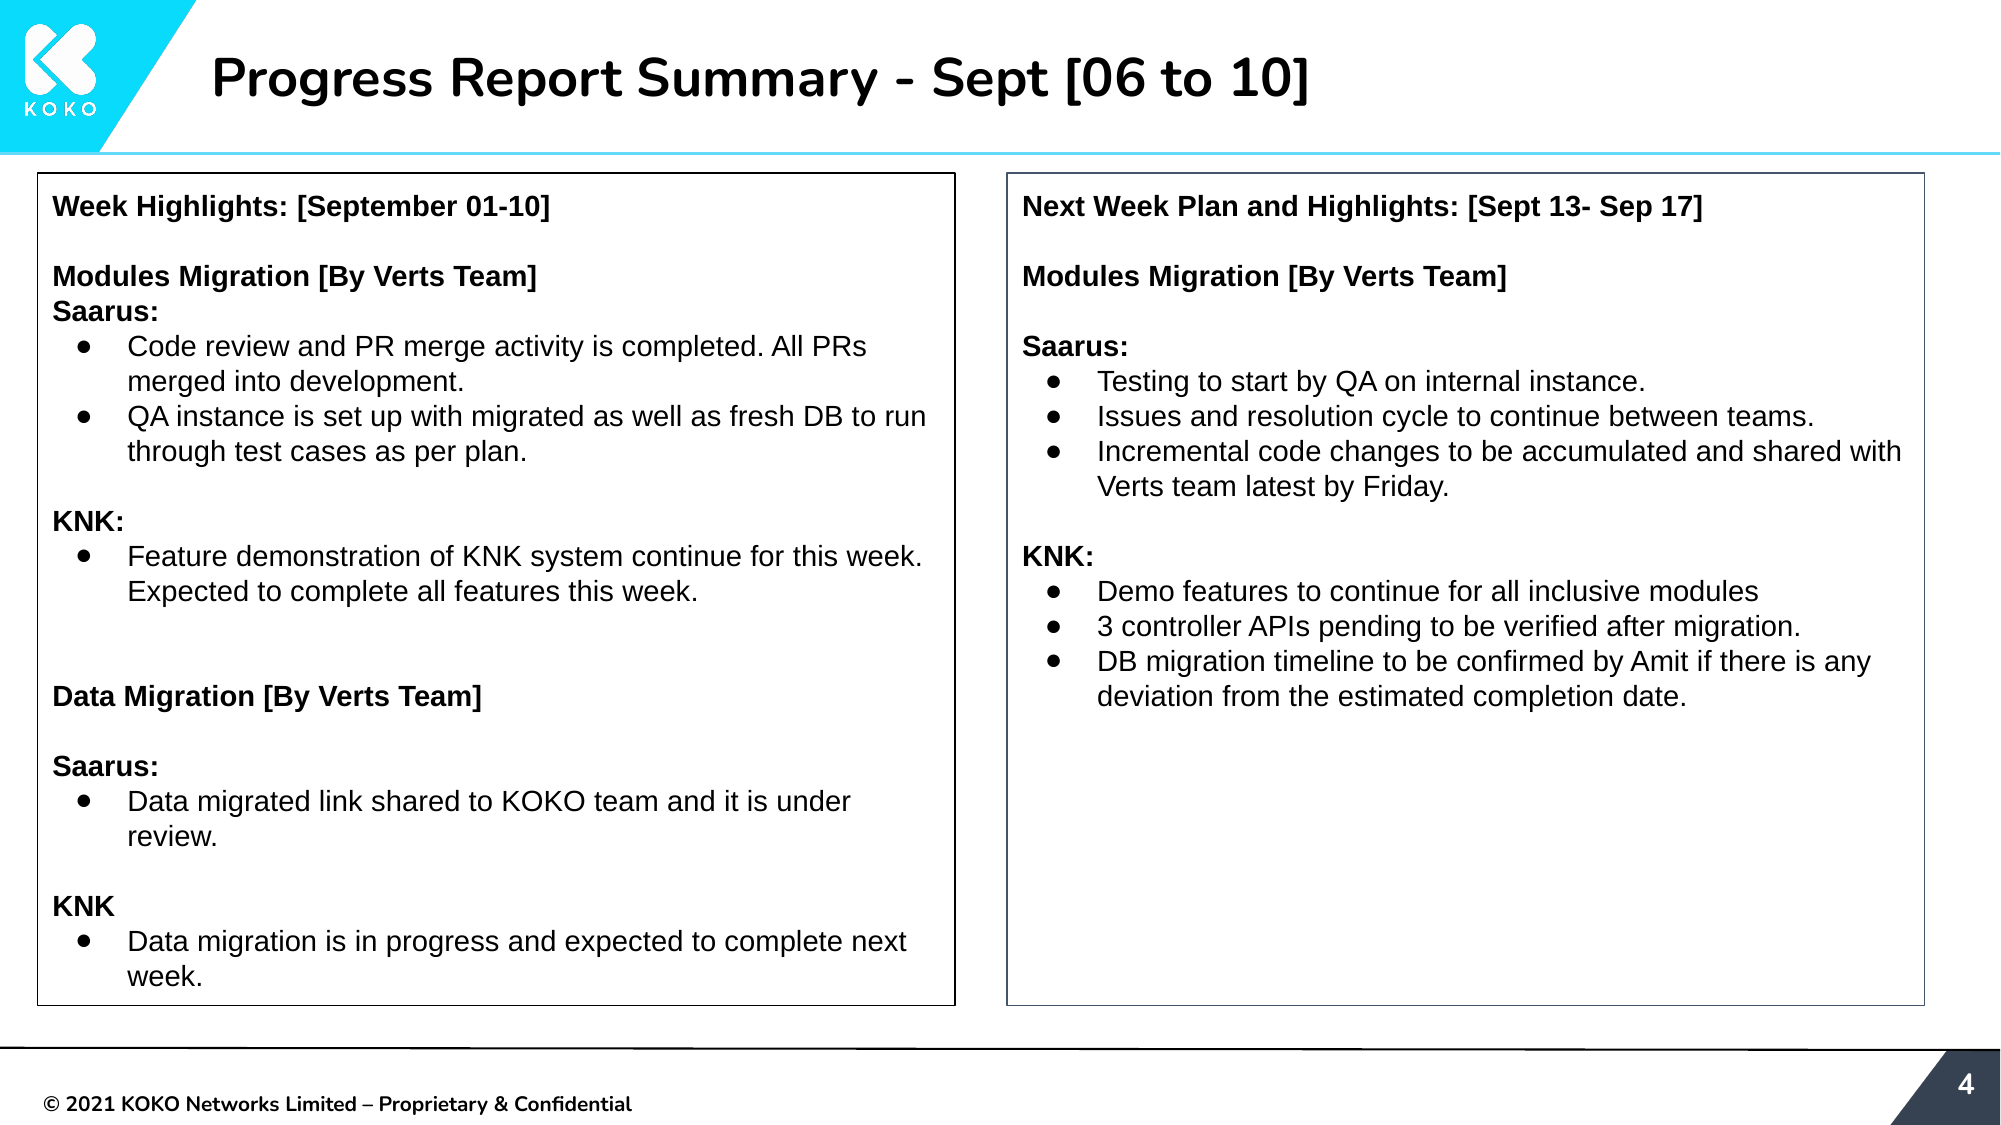

# Progress Report Summary - Sept [06 to 10]
Week Highlights: [September 01-10]

Modules Migration [By Verts Team]
Saarus:
Code review and PR merge activity is completed. All PRs merged into development.
QA instance is set up with migrated as well as fresh DB to run through test cases as per plan.

KNK:
Feature demonstration of KNK system continue for this week. Expected to complete all features this week.

Data Migration [By Verts Team]

Saarus:
Data migrated link shared to KOKO team and it is under review.

KNK
Data migration is in progress and expected to complete next week.

Next Week Plan and Highlights: [Sept 13- Sep 17]

Modules Migration [By Verts Team]

Saarus:
Testing to start by QA on internal instance.
Issues and resolution cycle to continue between teams.
Incremental code changes to be accumulated and shared with Verts team latest by Friday.

KNK:
Demo features to continue for all inclusive modules
3 controller APIs pending to be verified after migration.
DB migration timeline to be confirmed by Amit if there is any deviation from the estimated completion date.

4